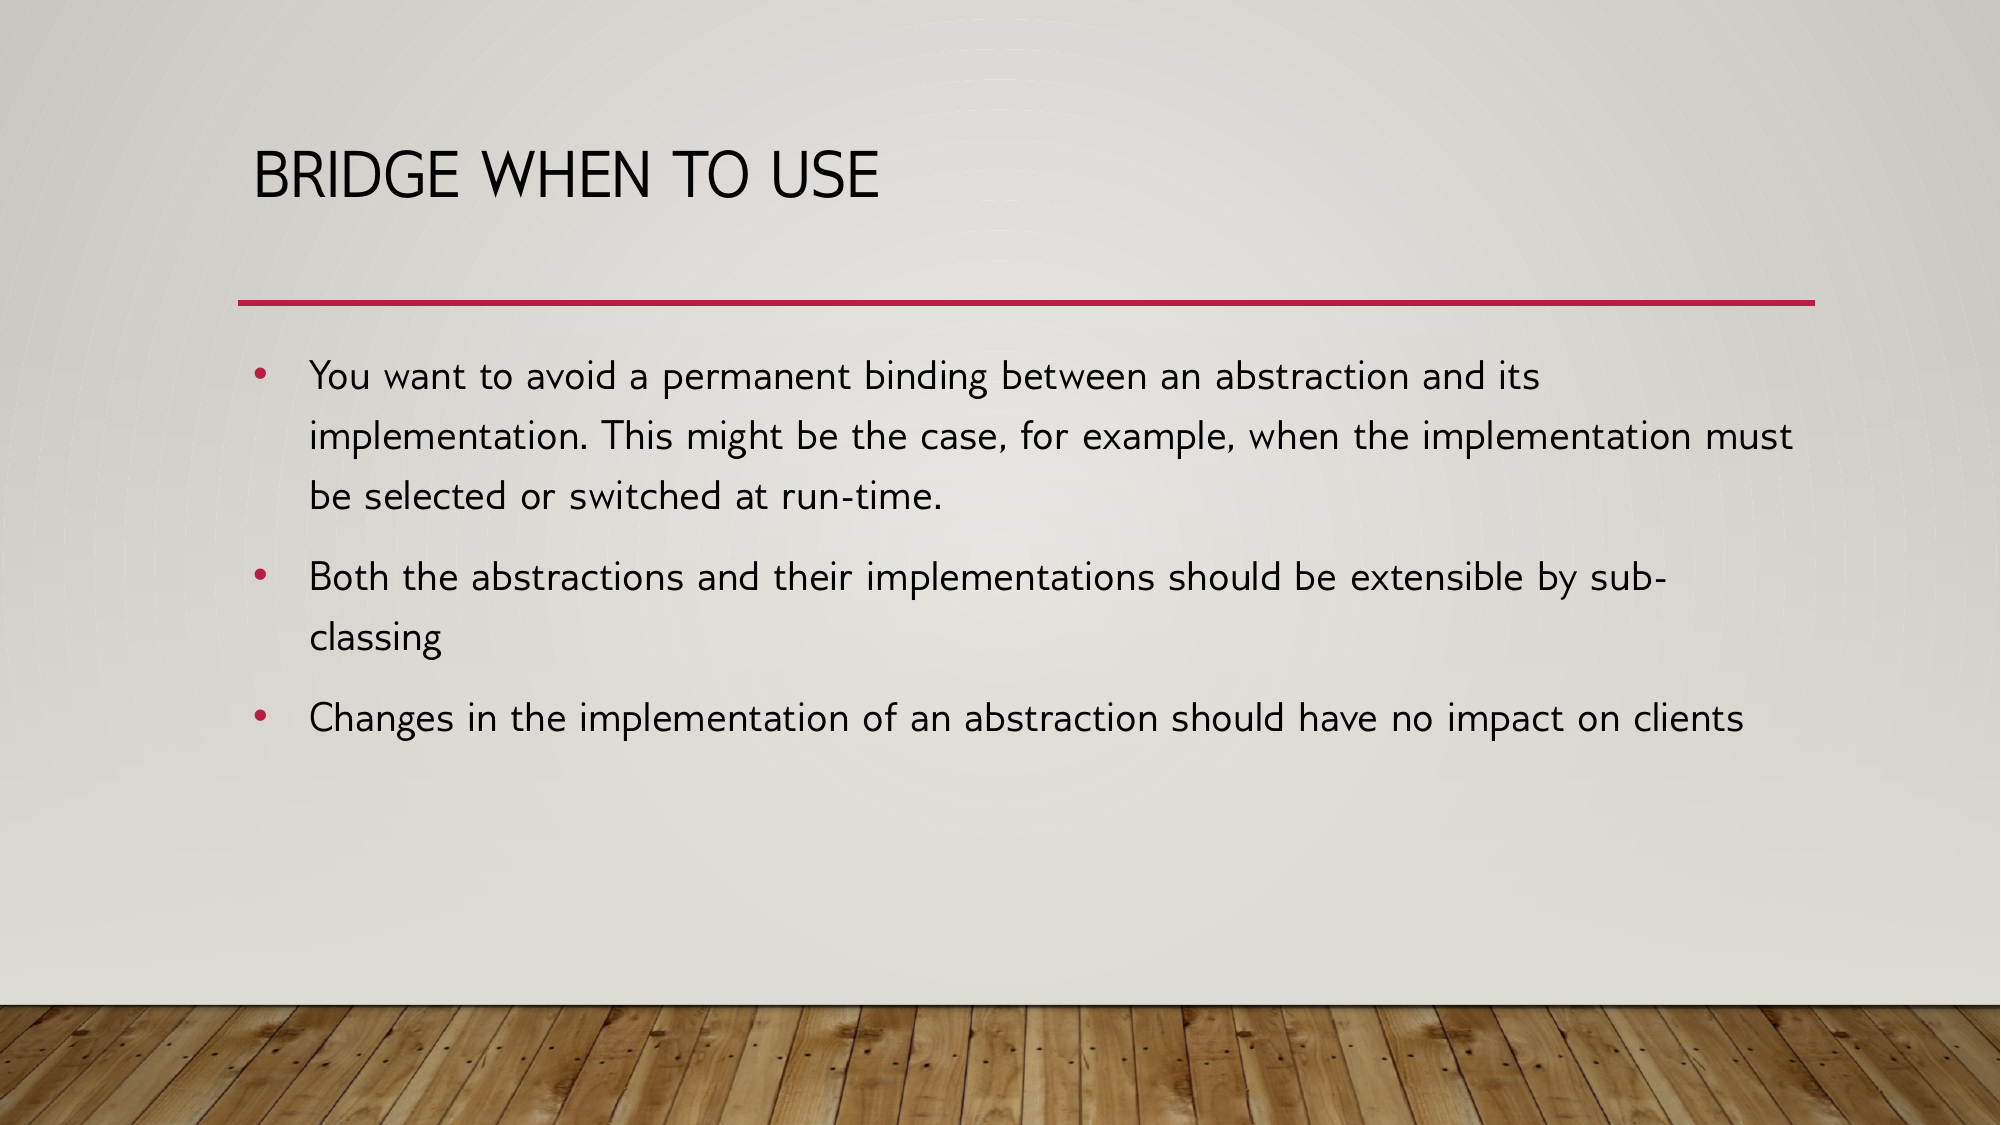

# Bridge when to use
You want to avoid a permanent binding between an abstraction and its implementation. This might be the case, for example, when the implementation must be selected or switched at run-time.
Both the abstractions and their implementations should be extensible by sub-classing
Changes in the implementation of an abstraction should have no impact on clients